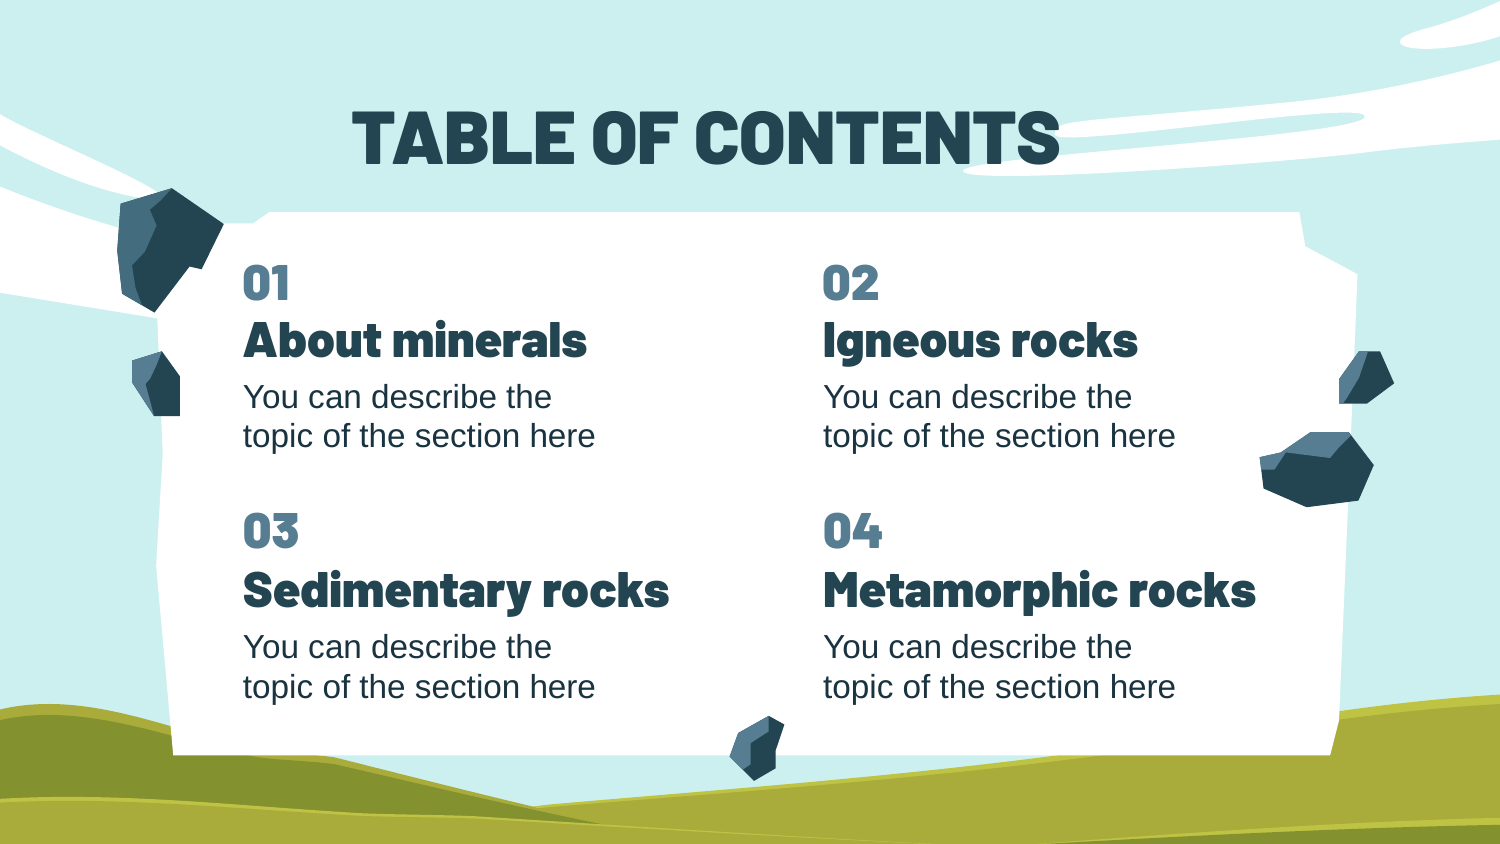

TABLE OF CONTENTS

# 01
02
About minerals
Igneous rocks

You can describe the
topic of the section here
You can describe the
topic of the section here

03
04
Sedimentary rocks
Metamorphic rocks
You can describe the
topic of the section here
You can describe the
topic of the section here